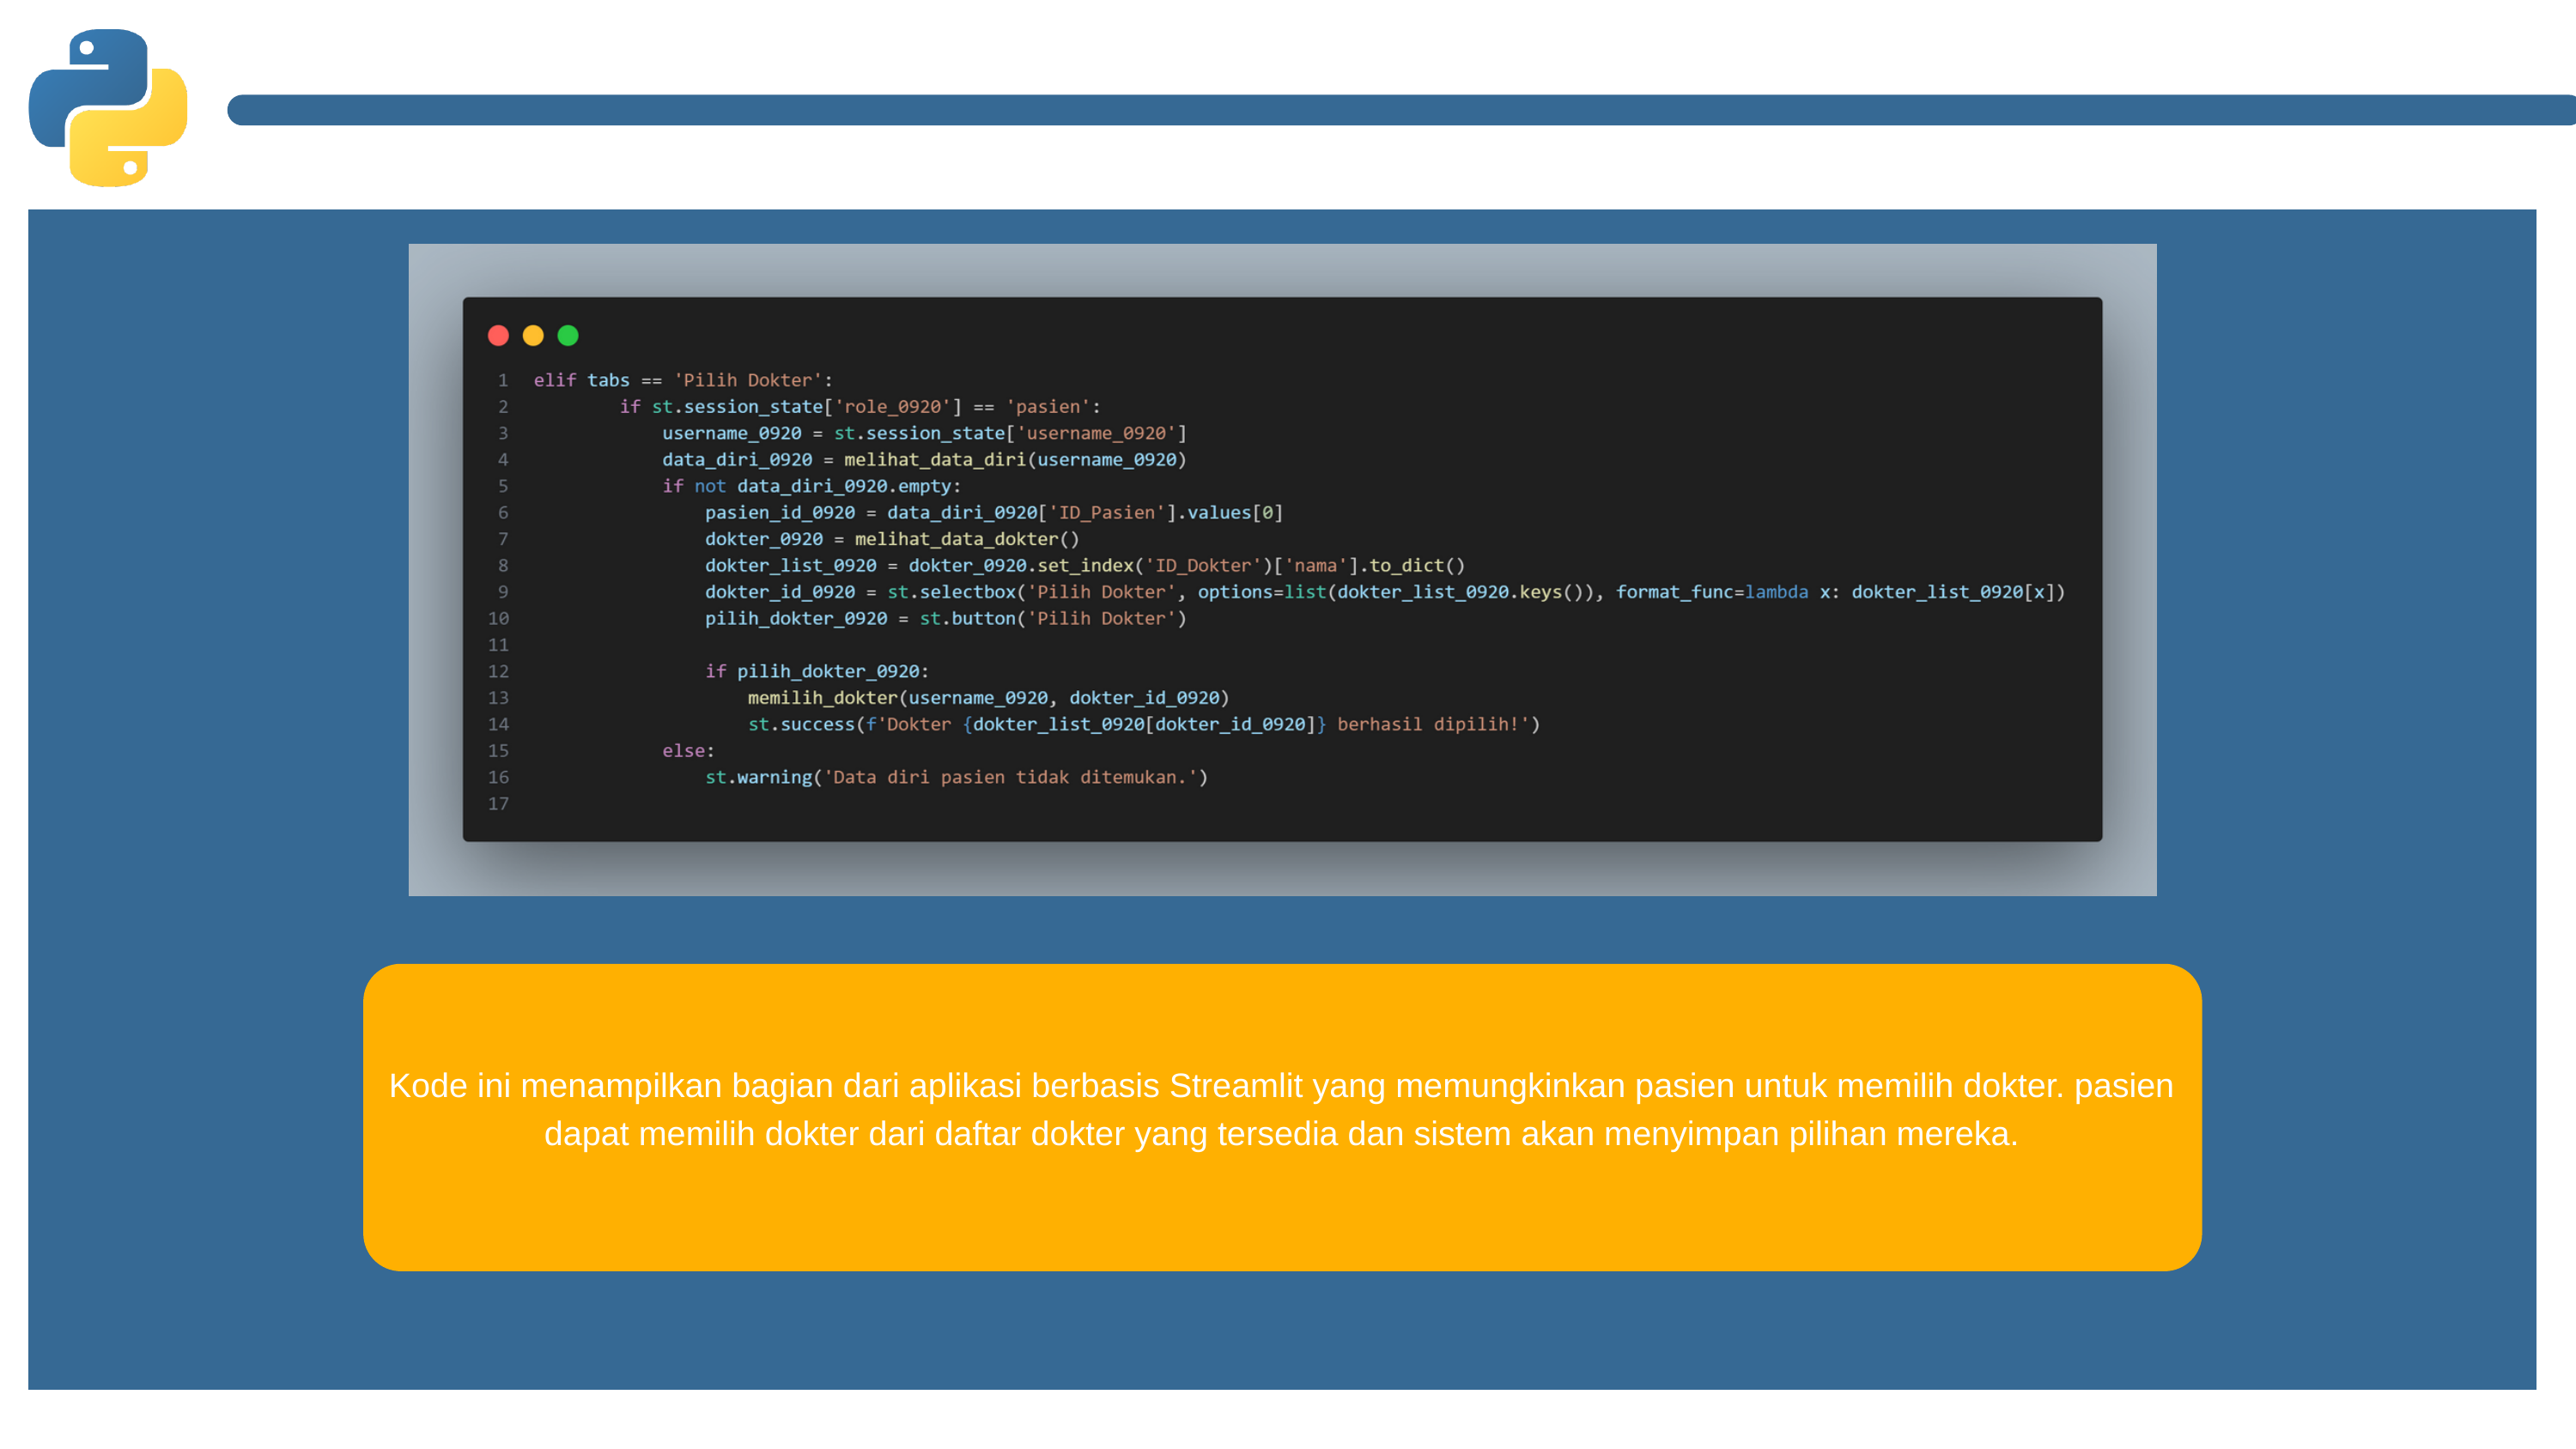

Kode ini menampilkan bagian dari aplikasi berbasis Streamlit yang memungkinkan pasien untuk memilih dokter. pasien dapat memilih dokter dari daftar dokter yang tersedia dan sistem akan menyimpan pilihan mereka.